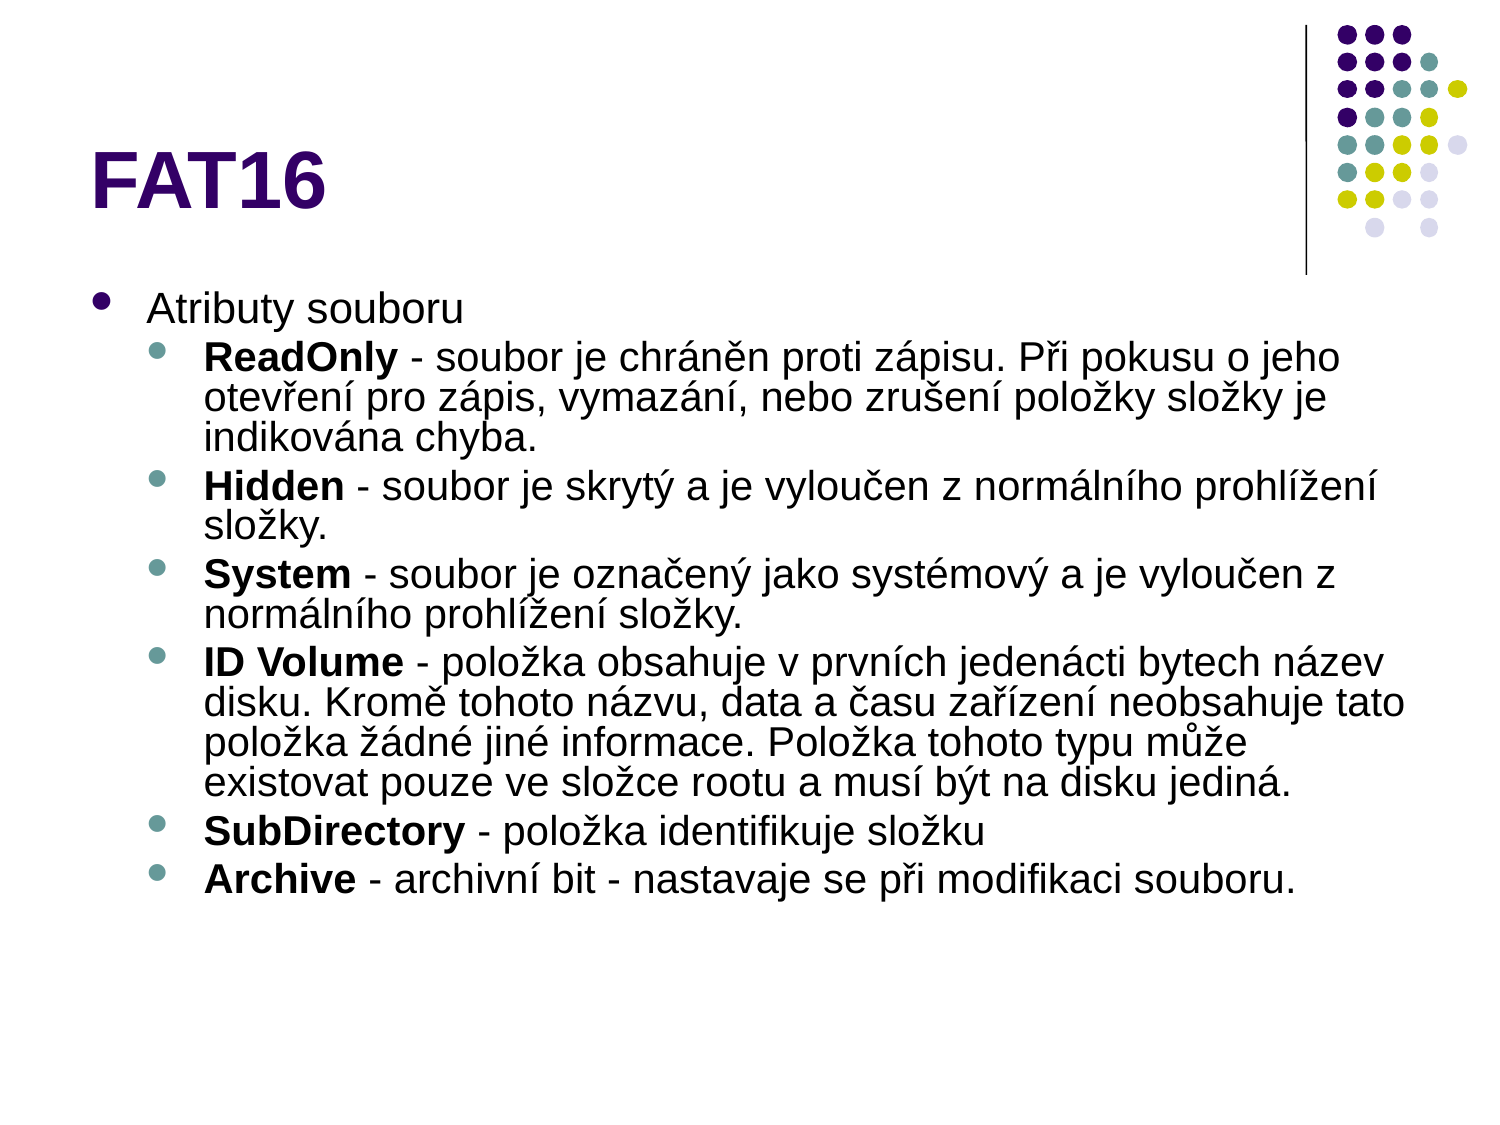

# FAT16
Atributy souboru
ReadOnly - soubor je chráněn proti zápisu. Při pokusu o jeho otevření pro zápis, vymazání, nebo zrušení položky složky je indikována chyba.
Hidden - soubor je skrytý a je vyloučen z normálního prohlížení složky.
System - soubor je označený jako systémový a je vyloučen z normálního prohlížení složky.
ID Volume - položka obsahuje v prvních jedenácti bytech název disku. Kromě tohoto názvu, data a času zařízení neobsahuje tato položka žádné jiné informace. Položka tohoto typu může existovat pouze ve složce rootu a musí být na disku jediná.
SubDirectory - položka identifikuje složku
Archive - archivní bit - nastavaje se při modifikaci souboru.